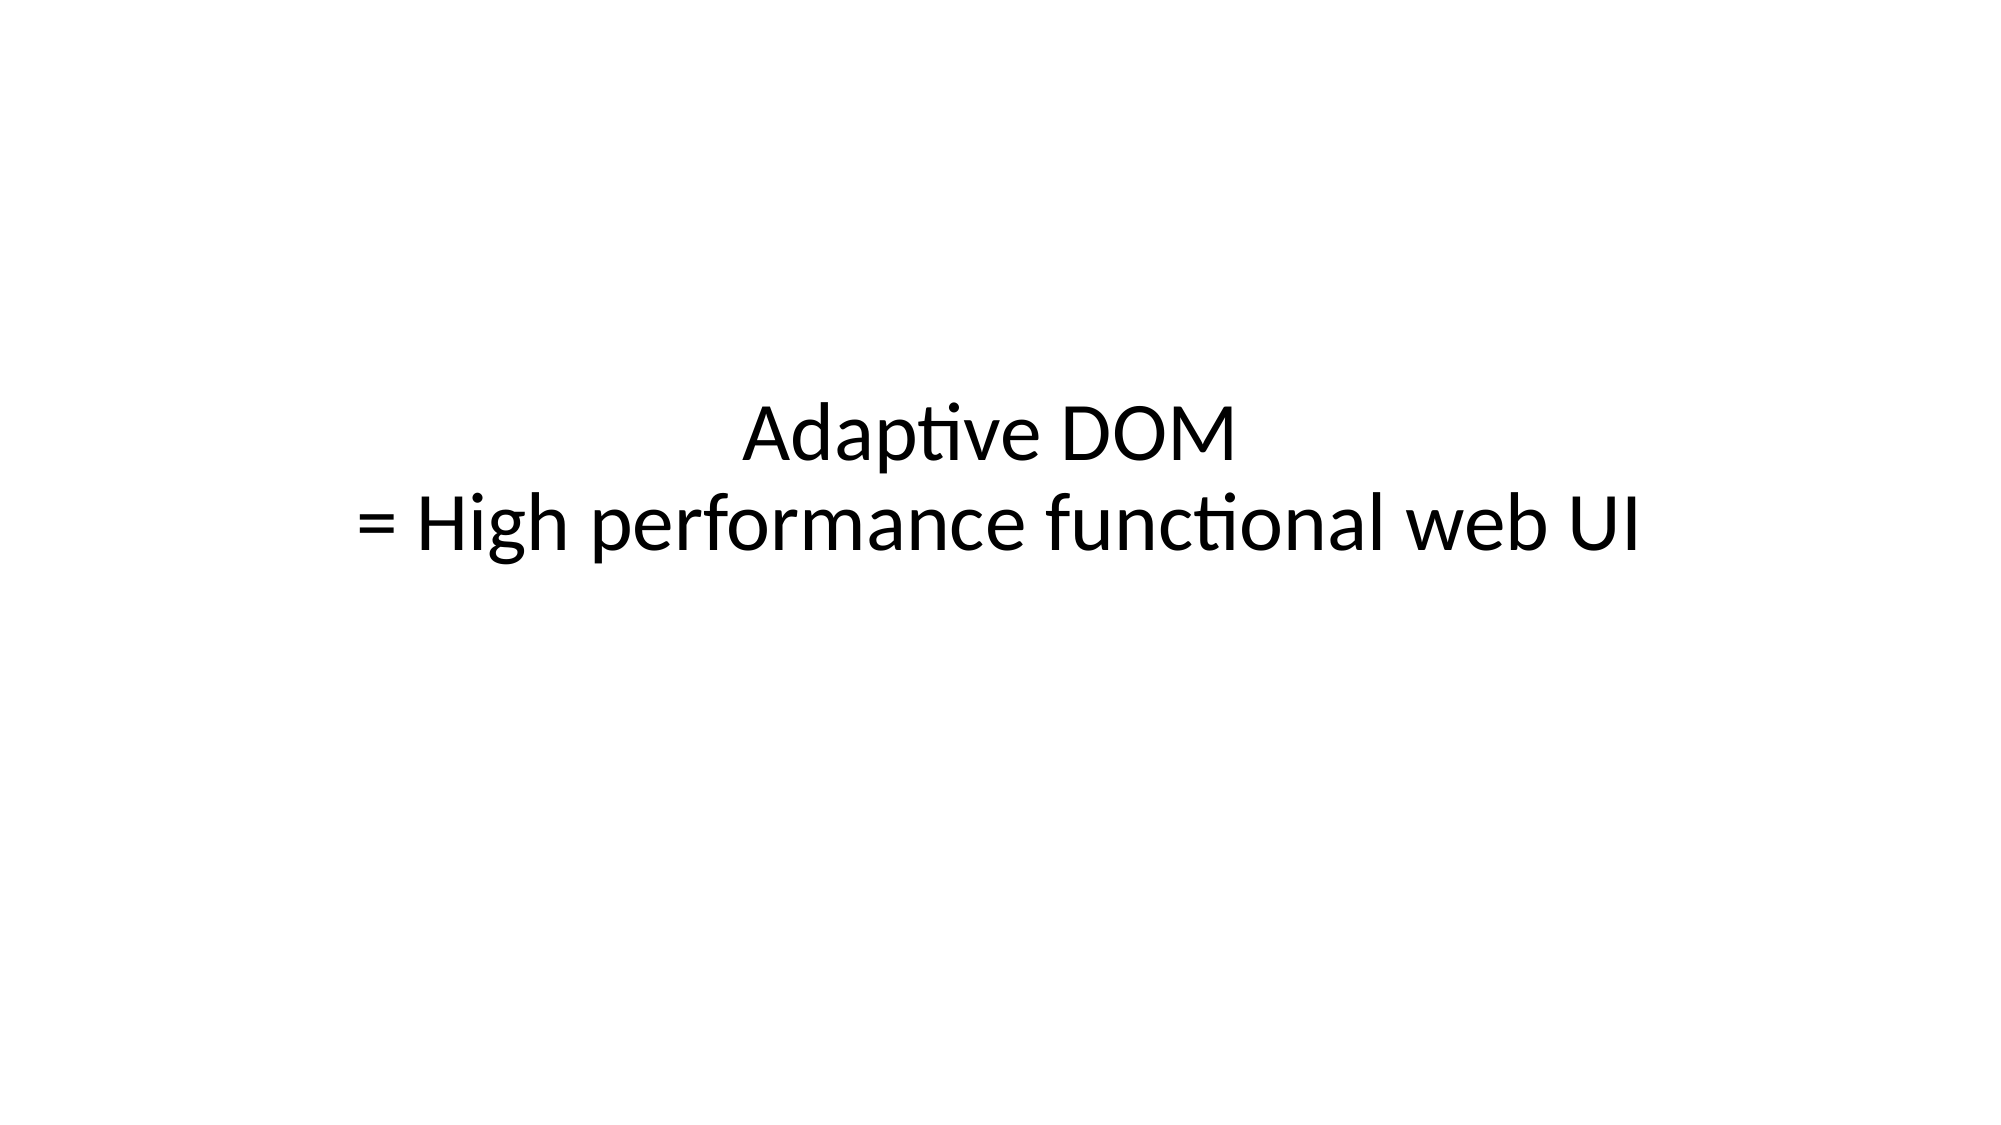

# Adaptive DOM = High performance functional web UI